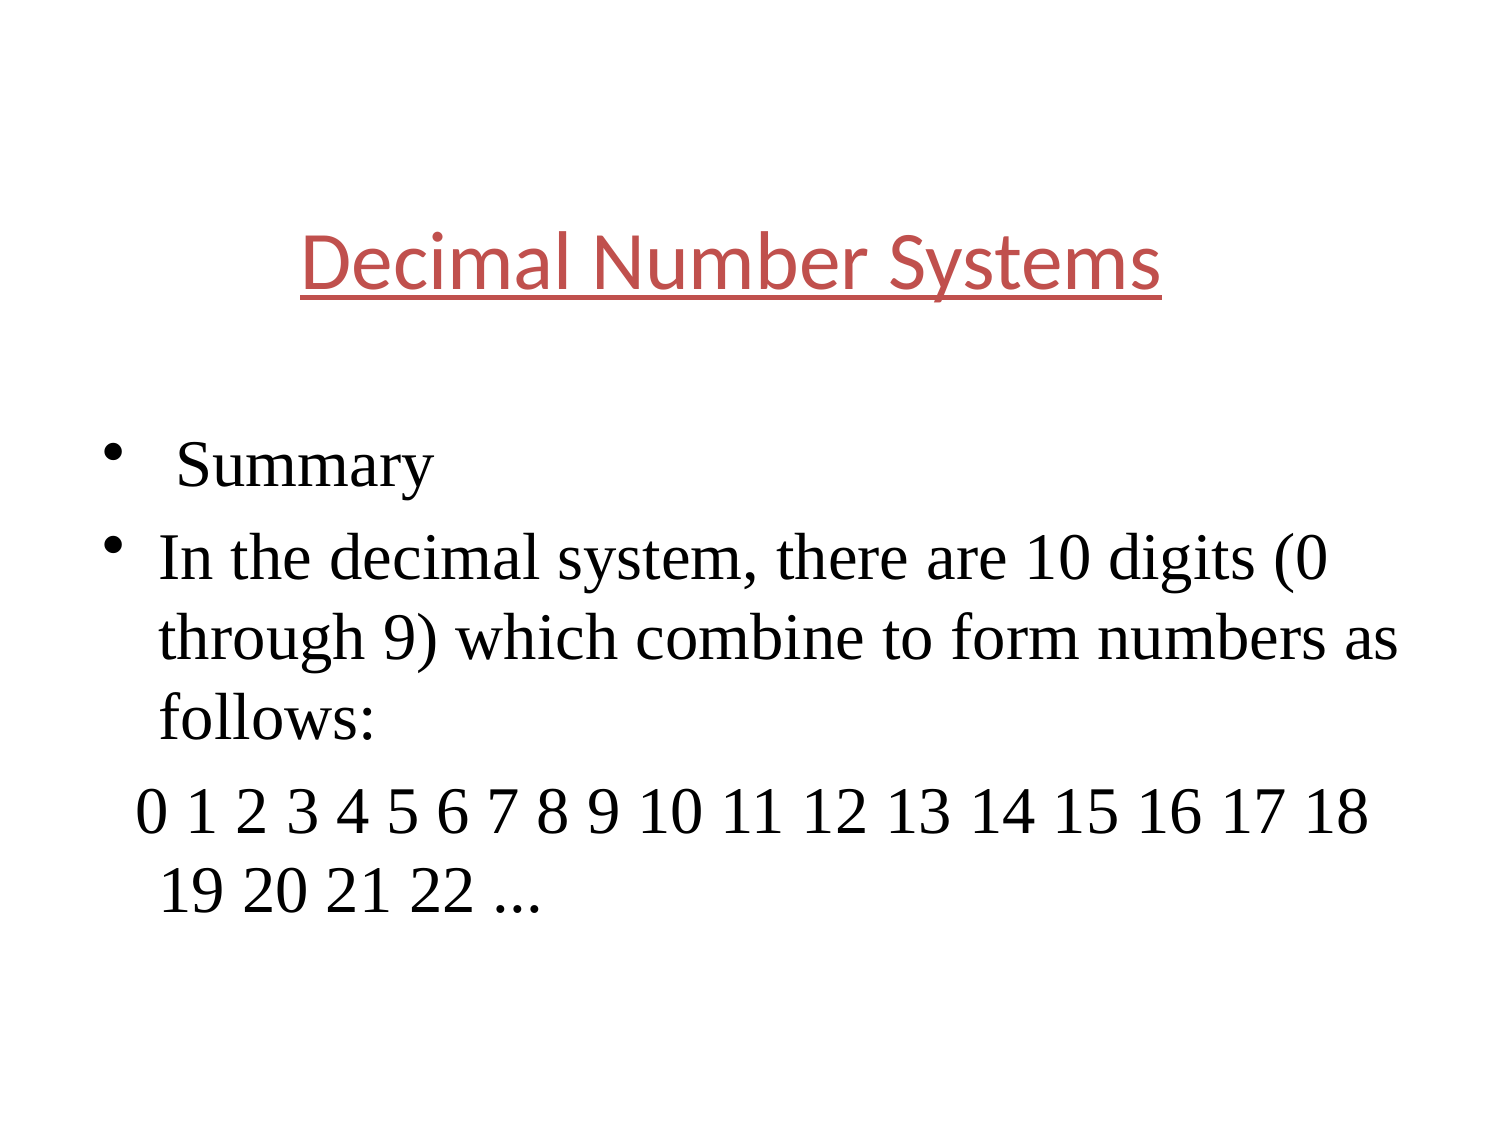

Decimal Number Systems

 Summary
In the decimal system, there are 10 digits (0 through 9) which combine to form numbers as follows:
  0 1 2 3 4 5 6 7 8 9 10 11 12 13 14 15 16 17 18 19 20 21 22 ...